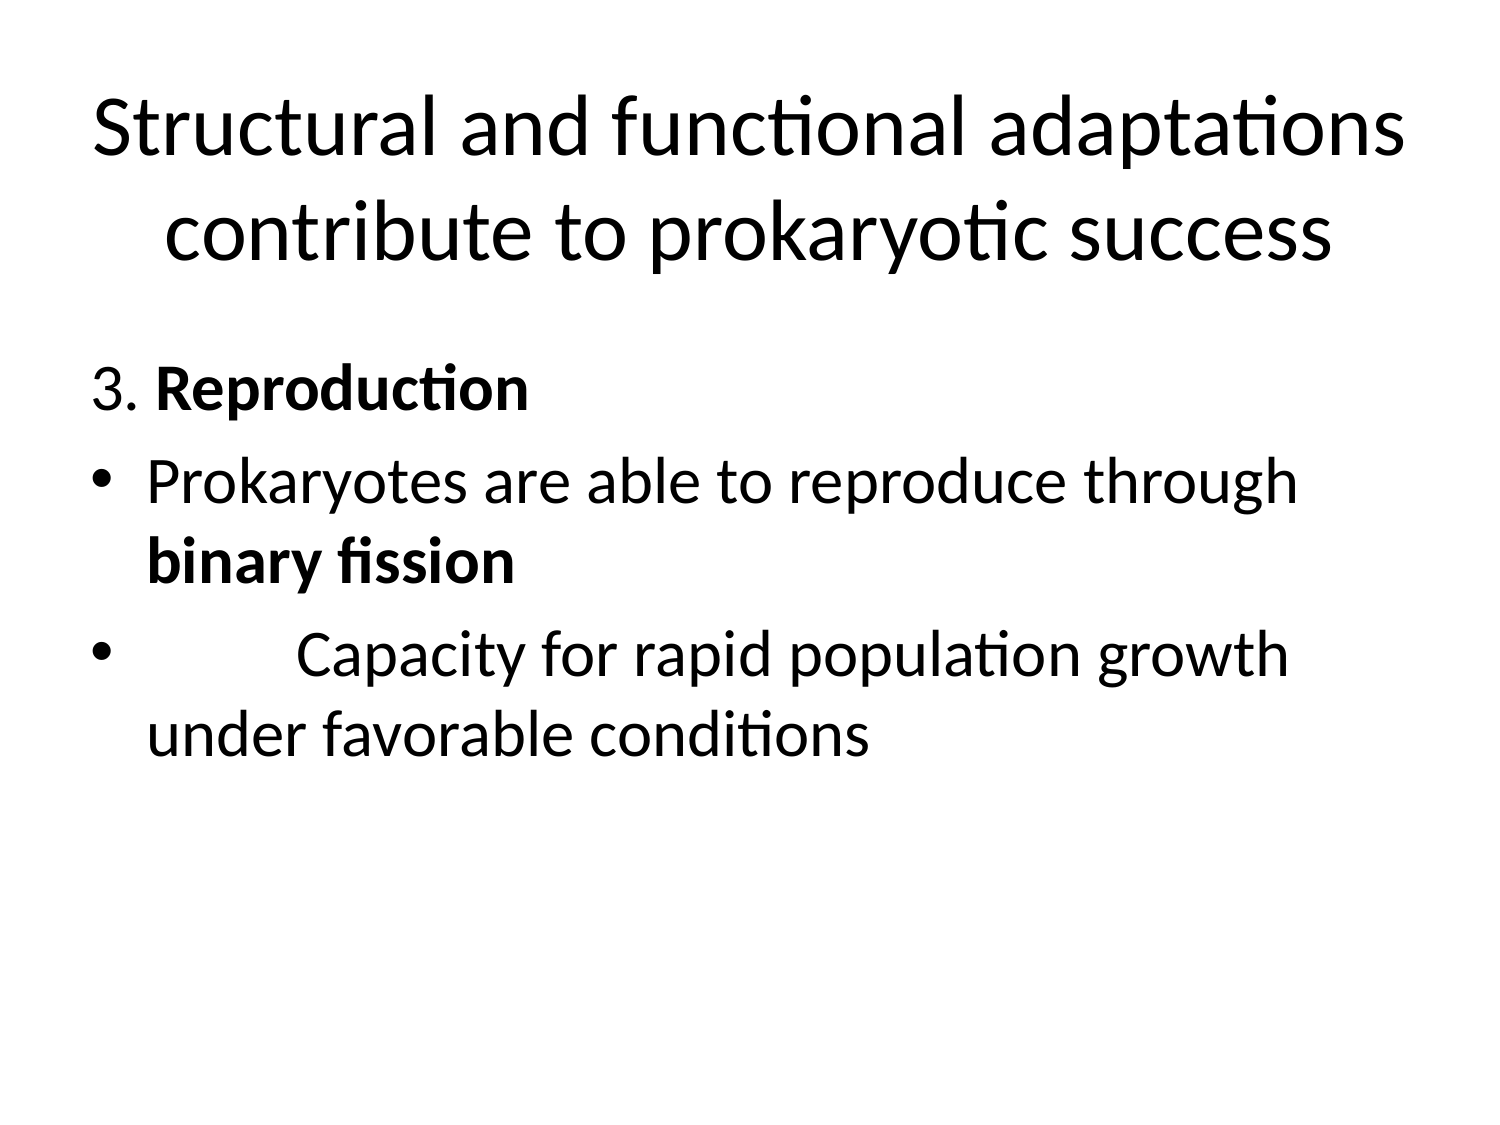

# Structural and functional adaptations contribute to prokaryotic success
3. Reproduction
Prokaryotes are able to reproduce through binary fission
	Capacity for rapid population growth under favorable conditions